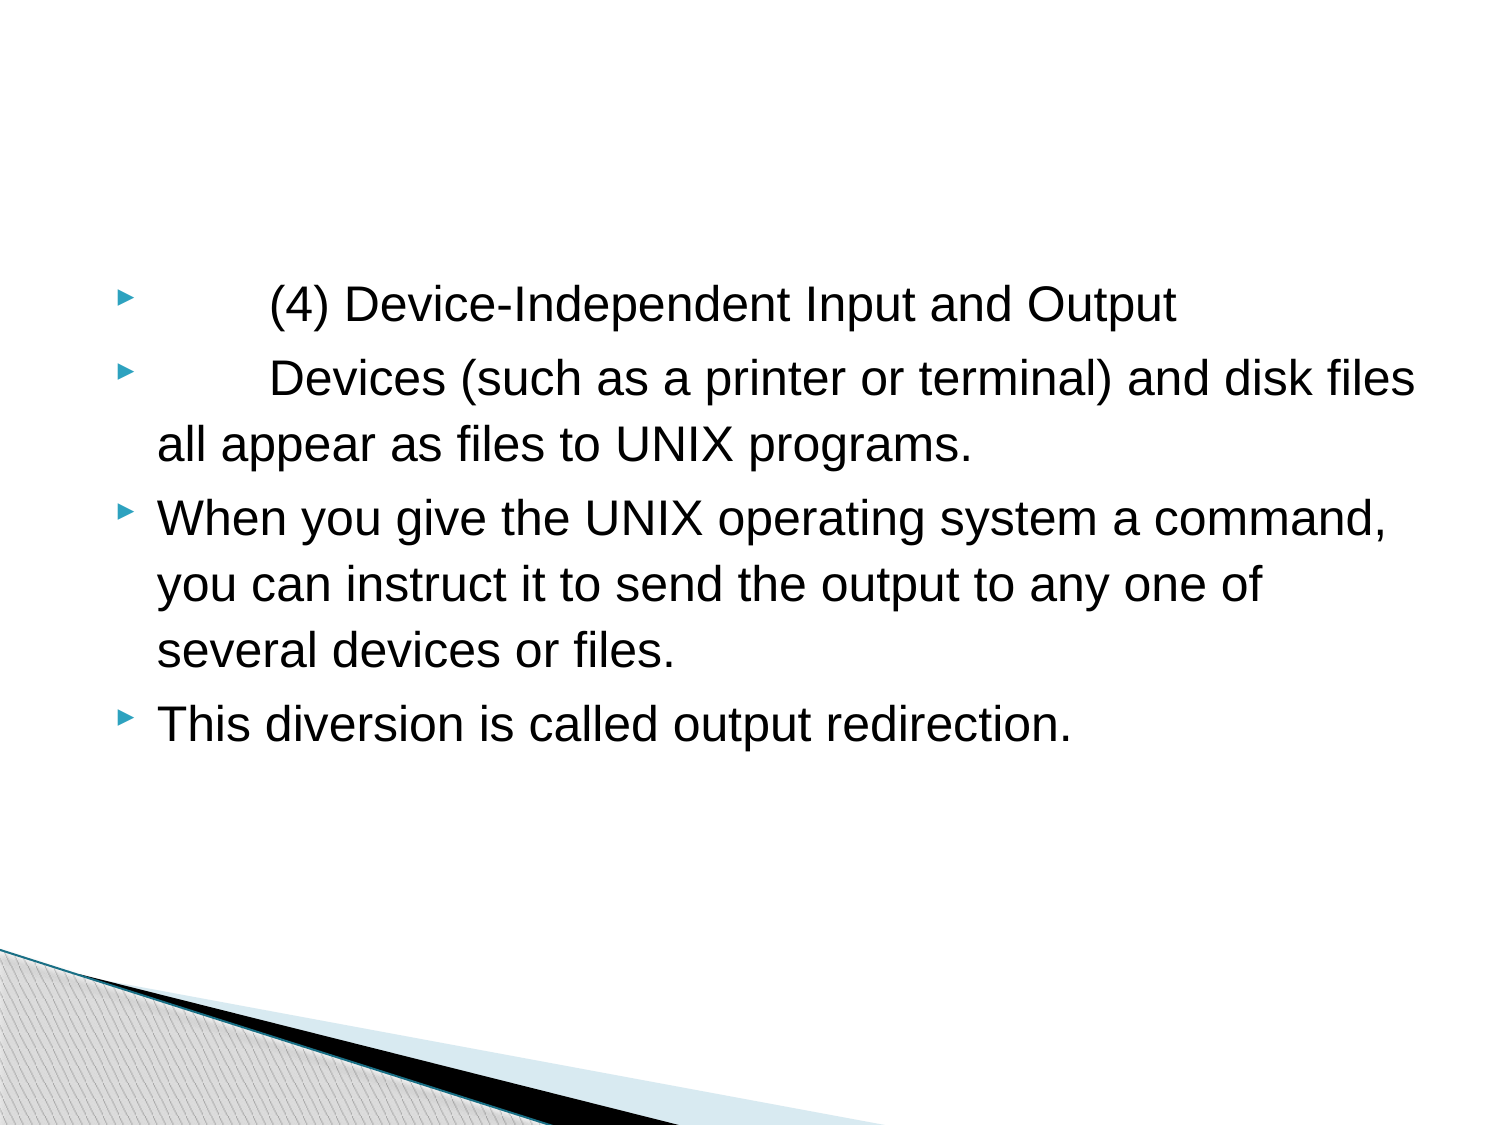

(4) Device-Independent Input and Output
　　Devices (such as a printer or terminal) and disk files all appear as files to UNIX programs.
When you give the UNIX operating system a command, you can instruct it to send the output to any one of several devices or files.
This diversion is called output redirection.